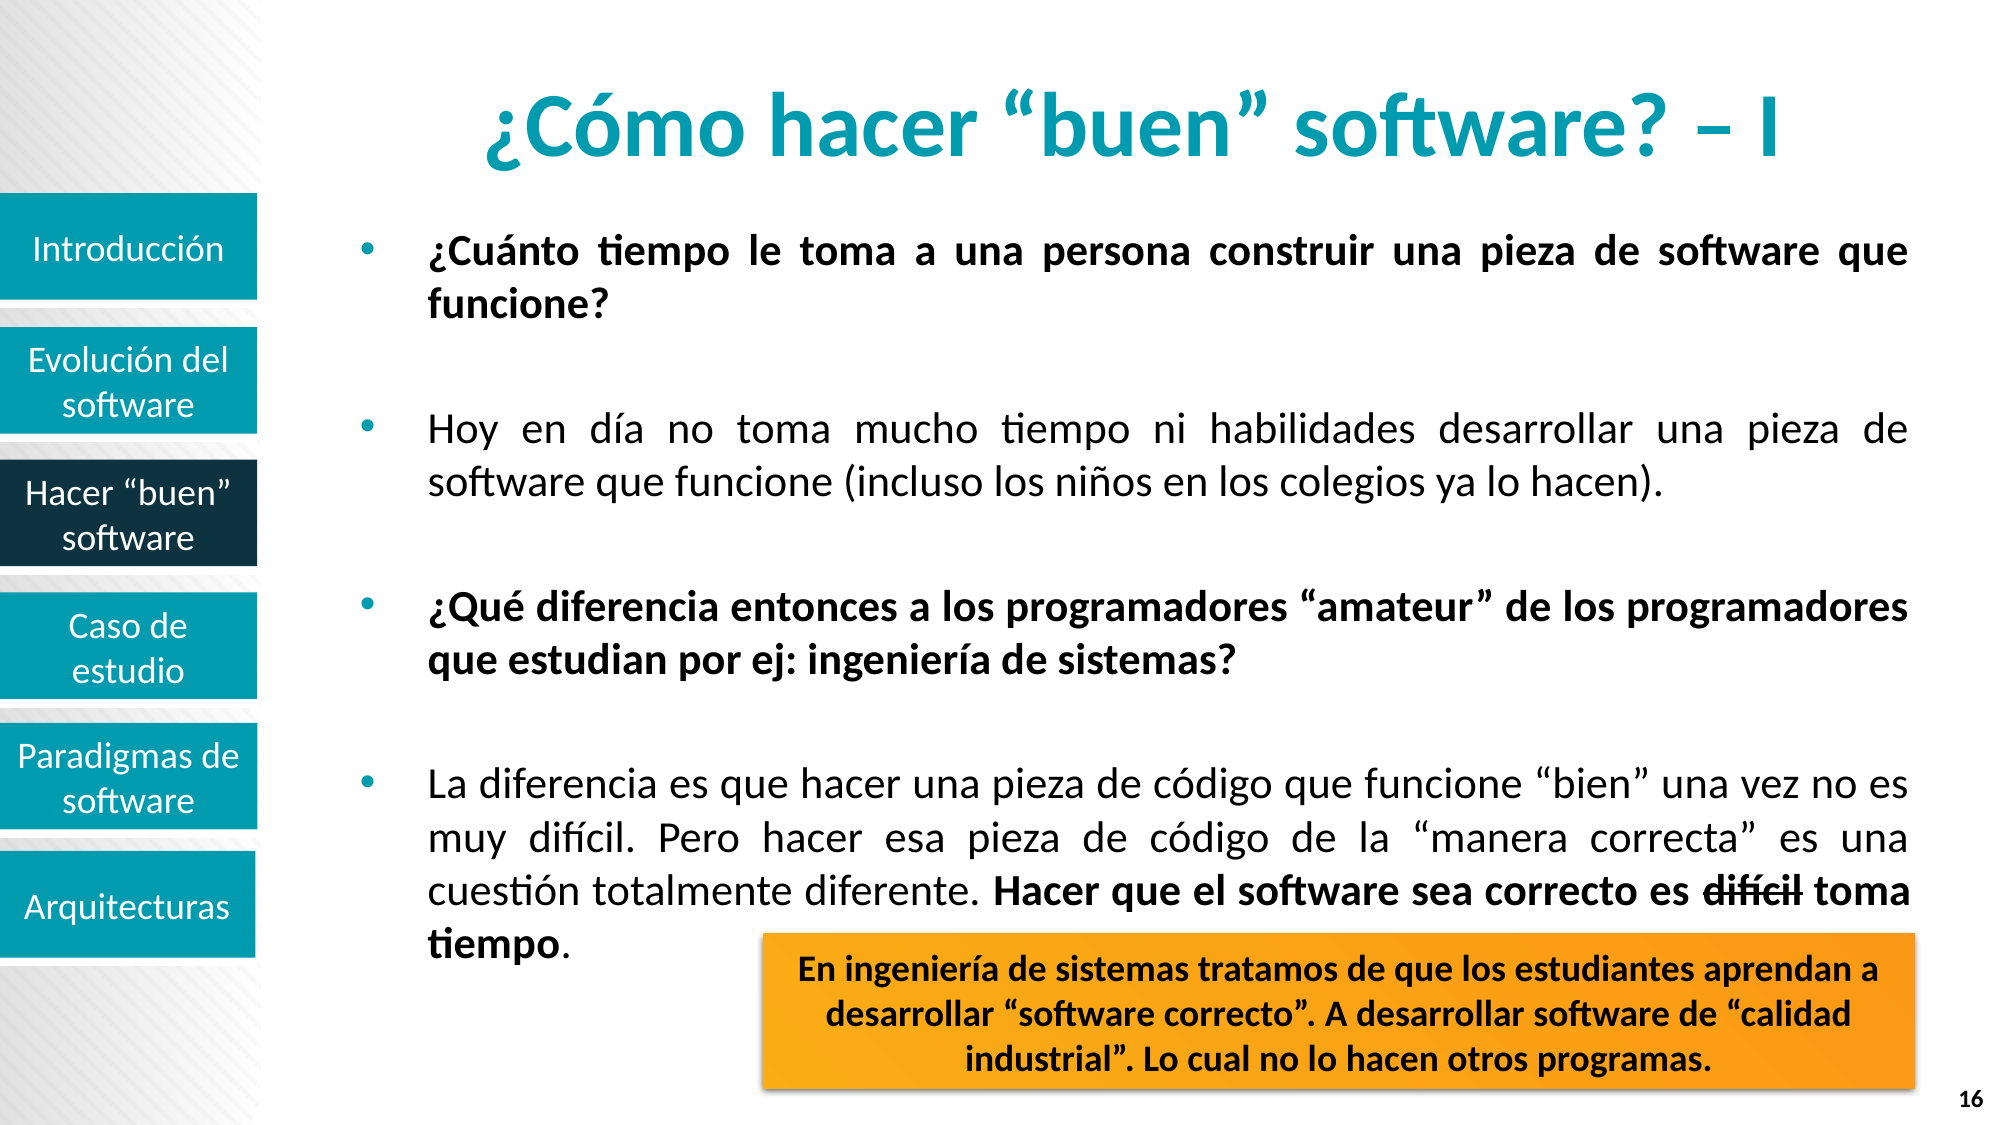

# ¿Cómo hacer “buen” software? – I
¿Cuánto tiempo le toma a una persona construir una pieza de software que funcione?

Hoy en día no toma mucho tiempo ni habilidades desarrollar una pieza de software que funcione (incluso los niños en los colegios ya lo hacen).

¿Qué diferencia entonces a los programadores “amateur” de los programadores que estudian por ej: ingeniería de sistemas?

La diferencia es que hacer una pieza de código que funcione “bien” una vez no es muy difícil. Pero hacer esa pieza de código de la “manera correcta” es una cuestión totalmente diferente. Hacer que el software sea correcto es difícil toma tiempo.

En ingeniería de sistemas tratamos de que los estudiantes aprendan a desarrollar “software correcto”. A desarrollar software de “calidad industrial”. Lo cual no lo hacen otros programas.
16